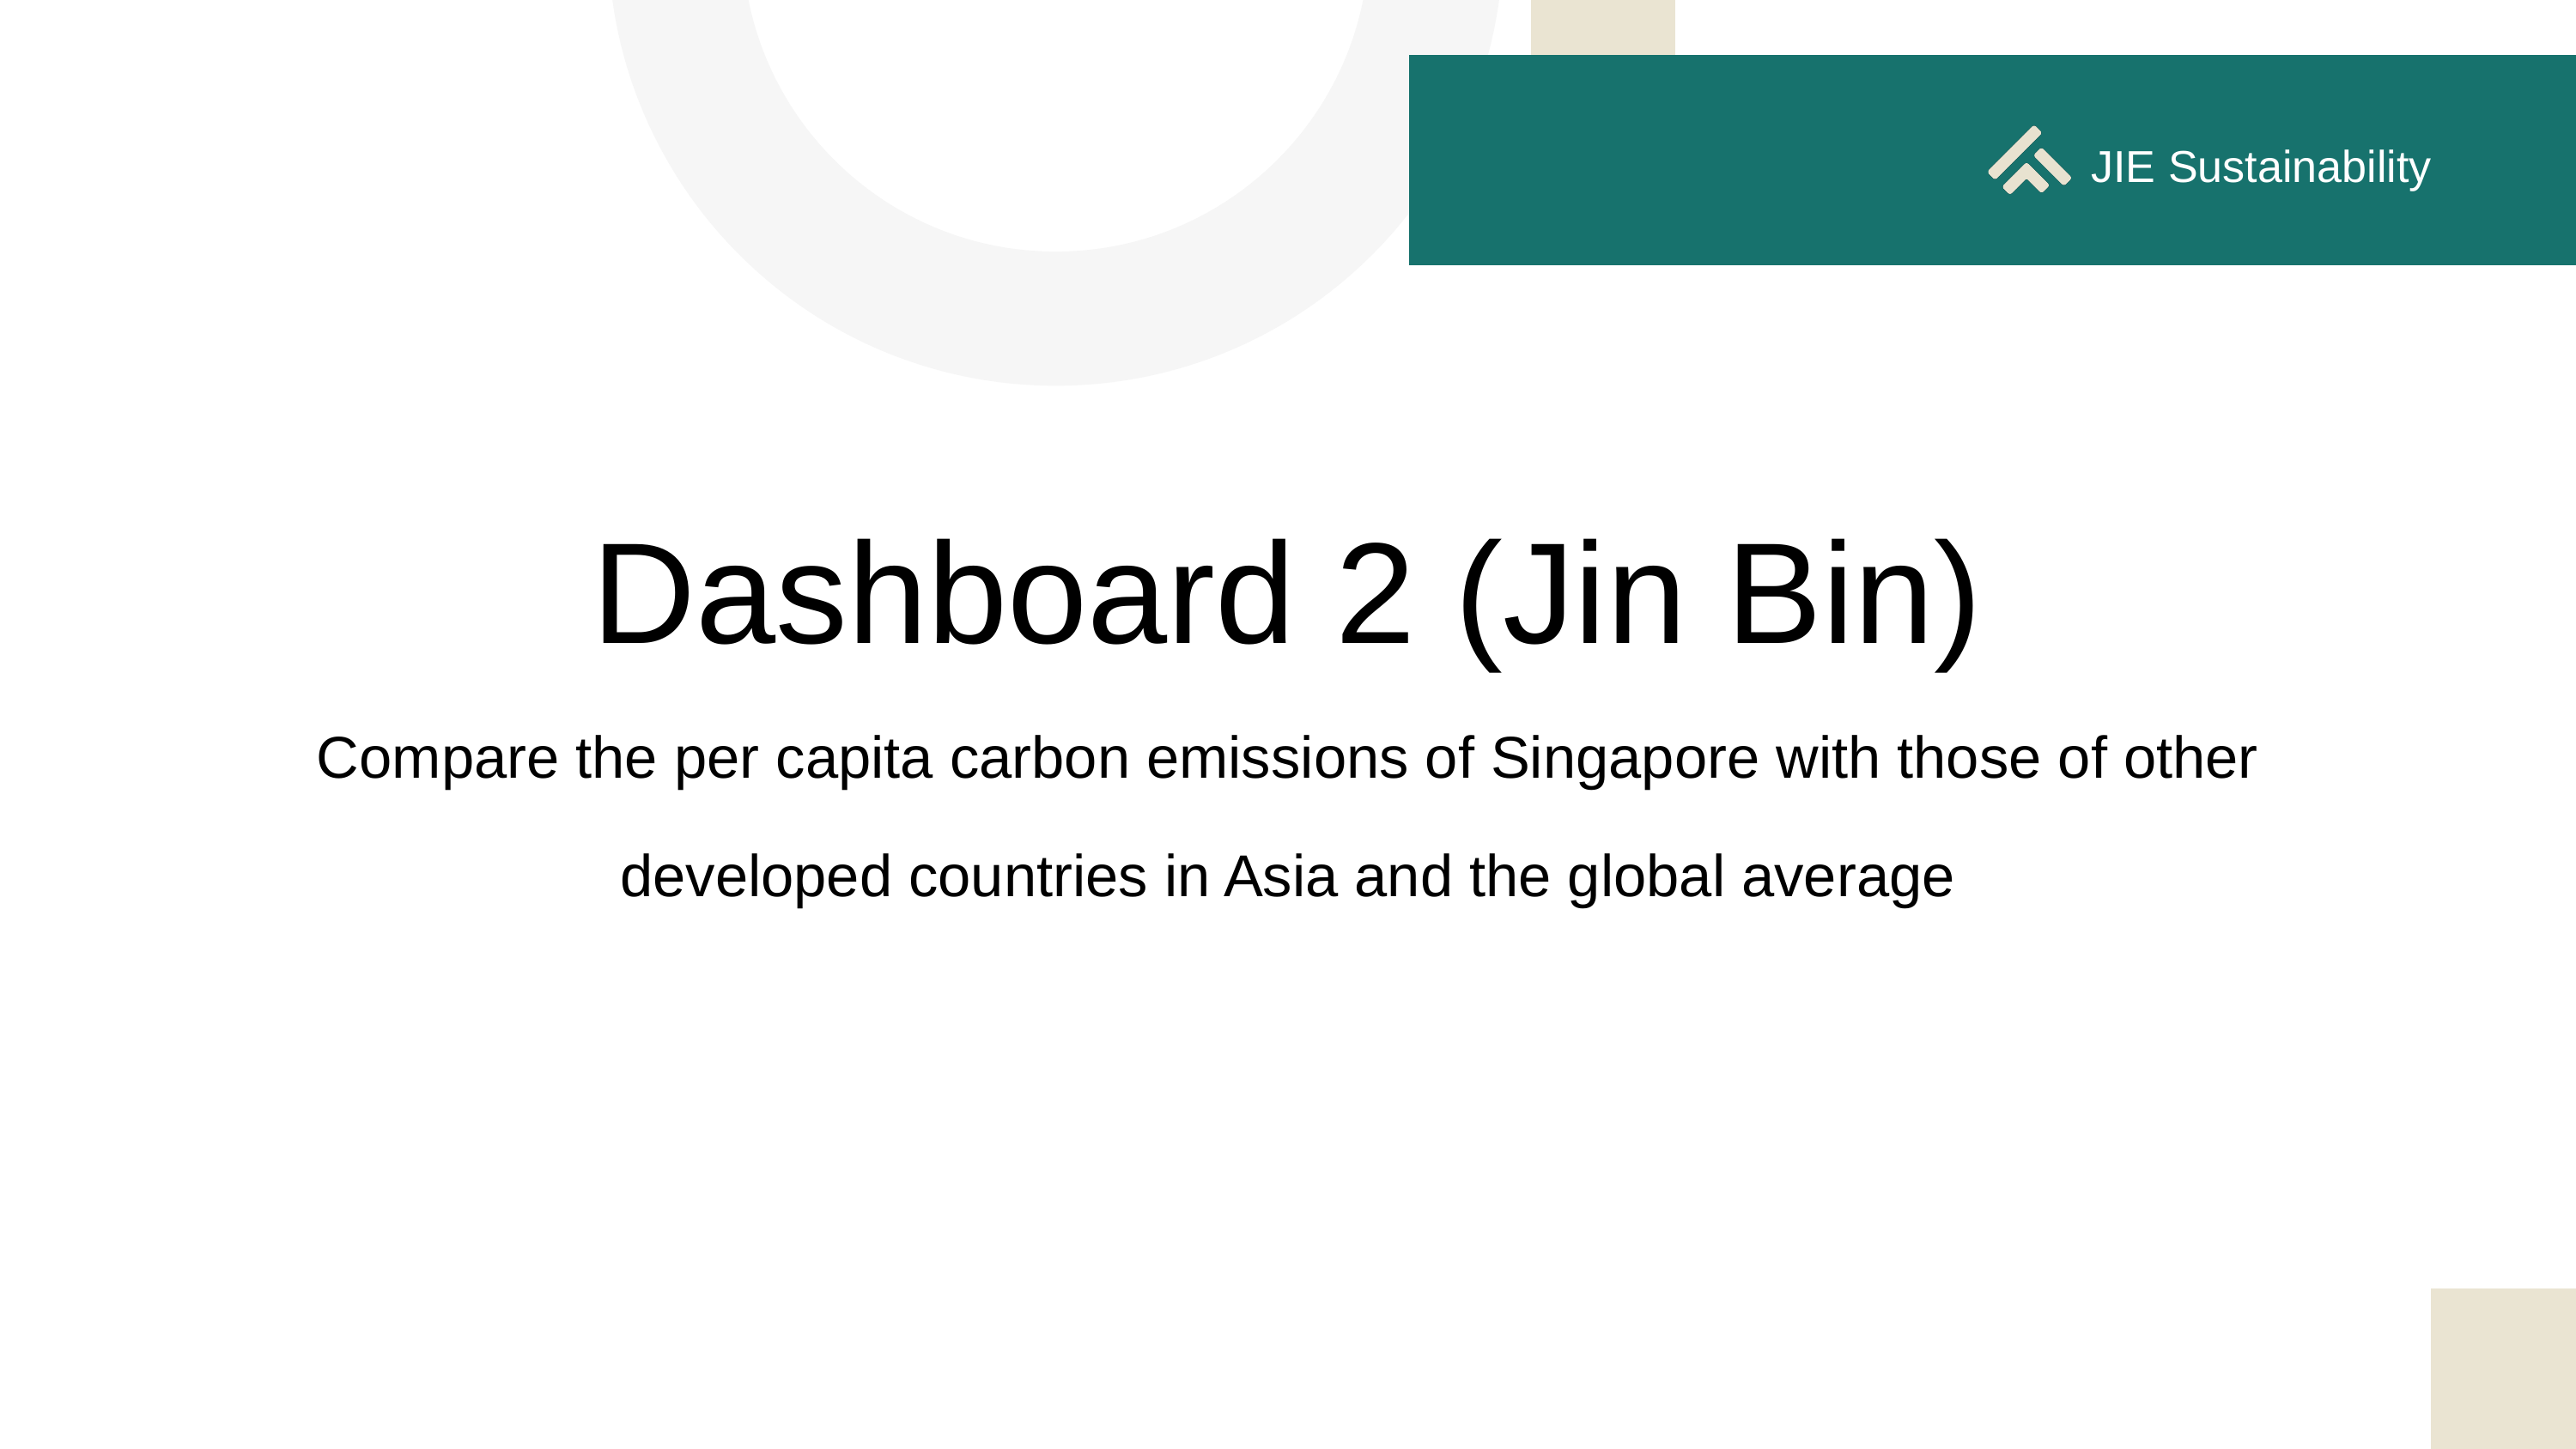

JIE Sustainability
Dashboard 2 (Jin Bin)
Compare the per capita carbon emissions of Singapore with those of other developed countries in Asia and the global average